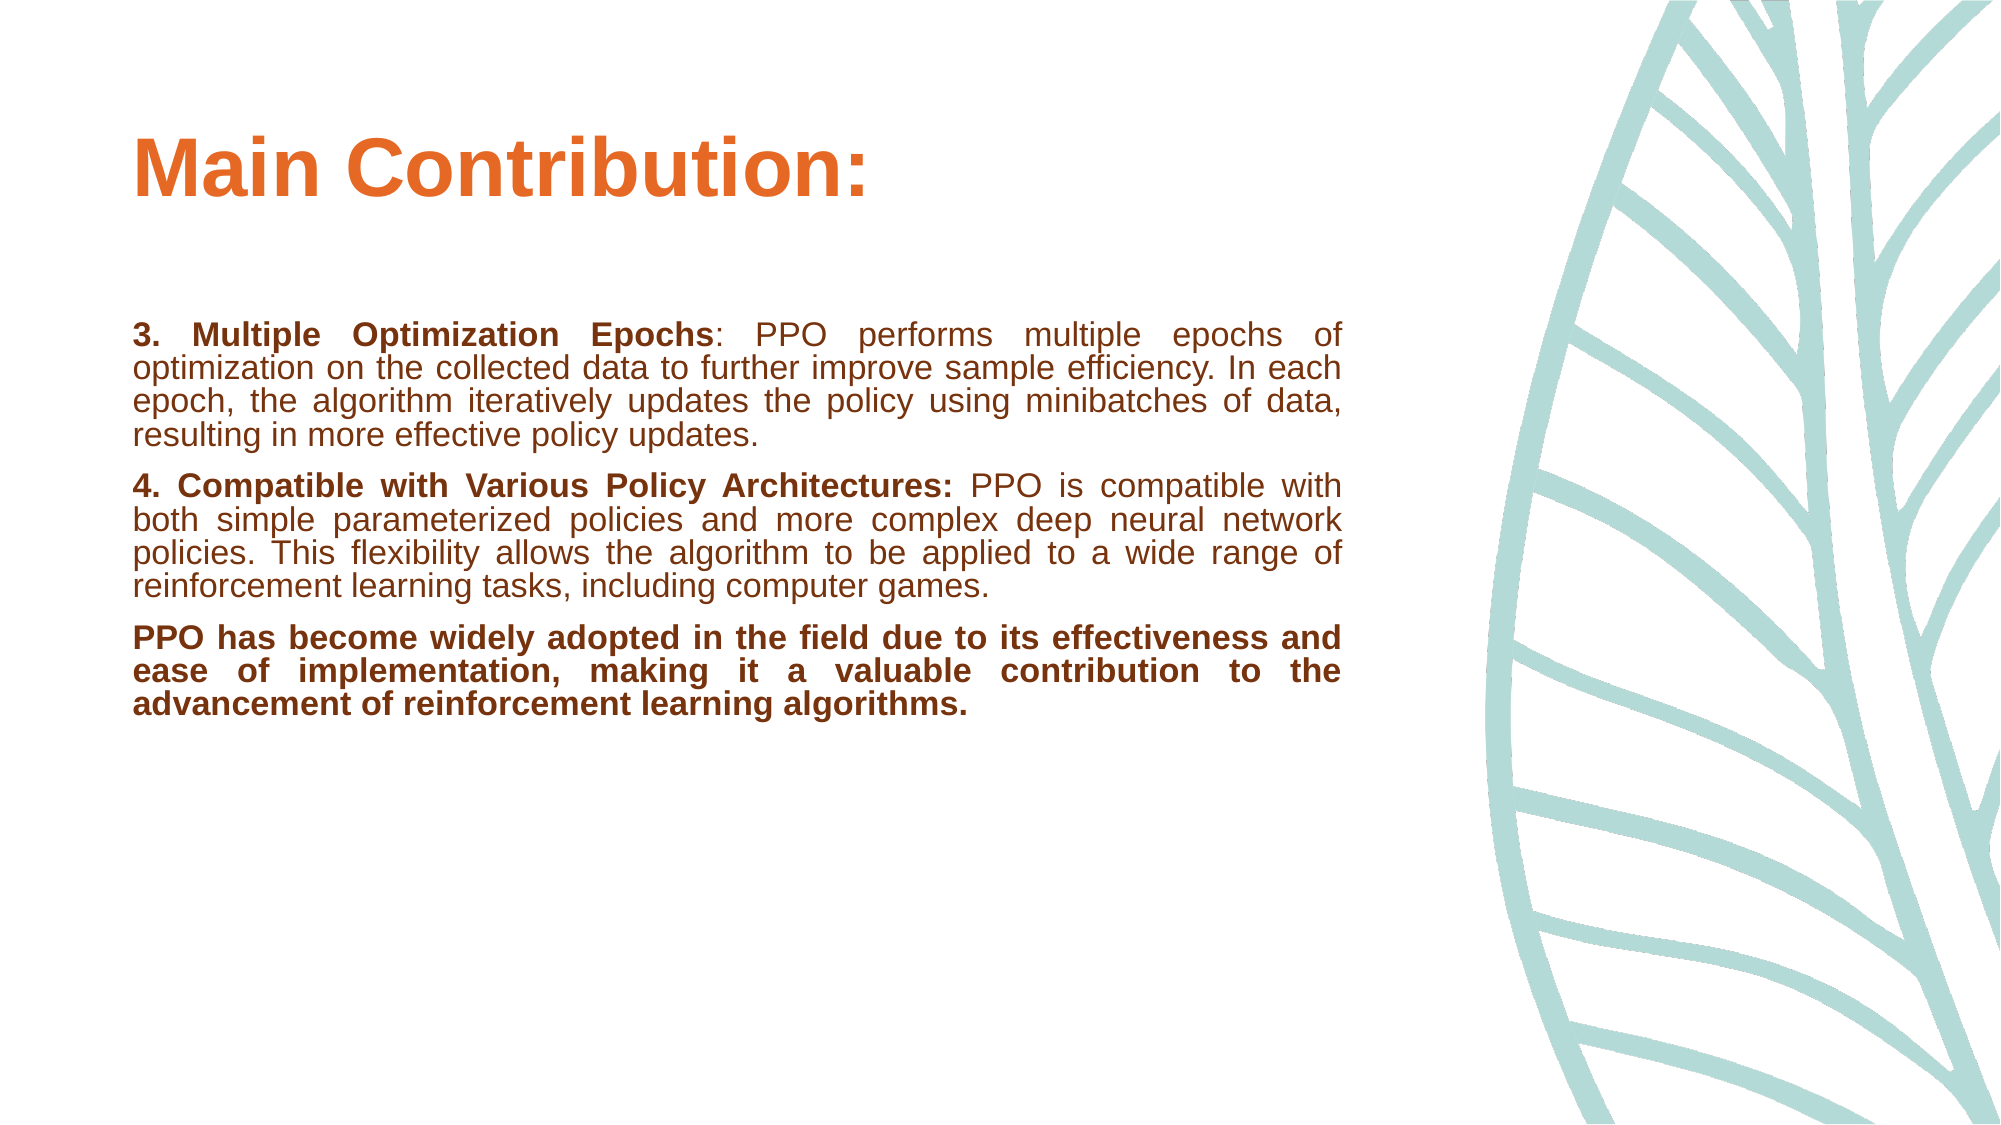

# Main Contribution:
3. Multiple Optimization Epochs: PPO performs multiple epochs of optimization on the collected data to further improve sample efficiency. In each epoch, the algorithm iteratively updates the policy using minibatches of data, resulting in more effective policy updates.
4. Compatible with Various Policy Architectures: PPO is compatible with both simple parameterized policies and more complex deep neural network policies. This flexibility allows the algorithm to be applied to a wide range of reinforcement learning tasks, including computer games.
PPO has become widely adopted in the field due to its effectiveness and ease of implementation, making it a valuable contribution to the advancement of reinforcement learning algorithms.